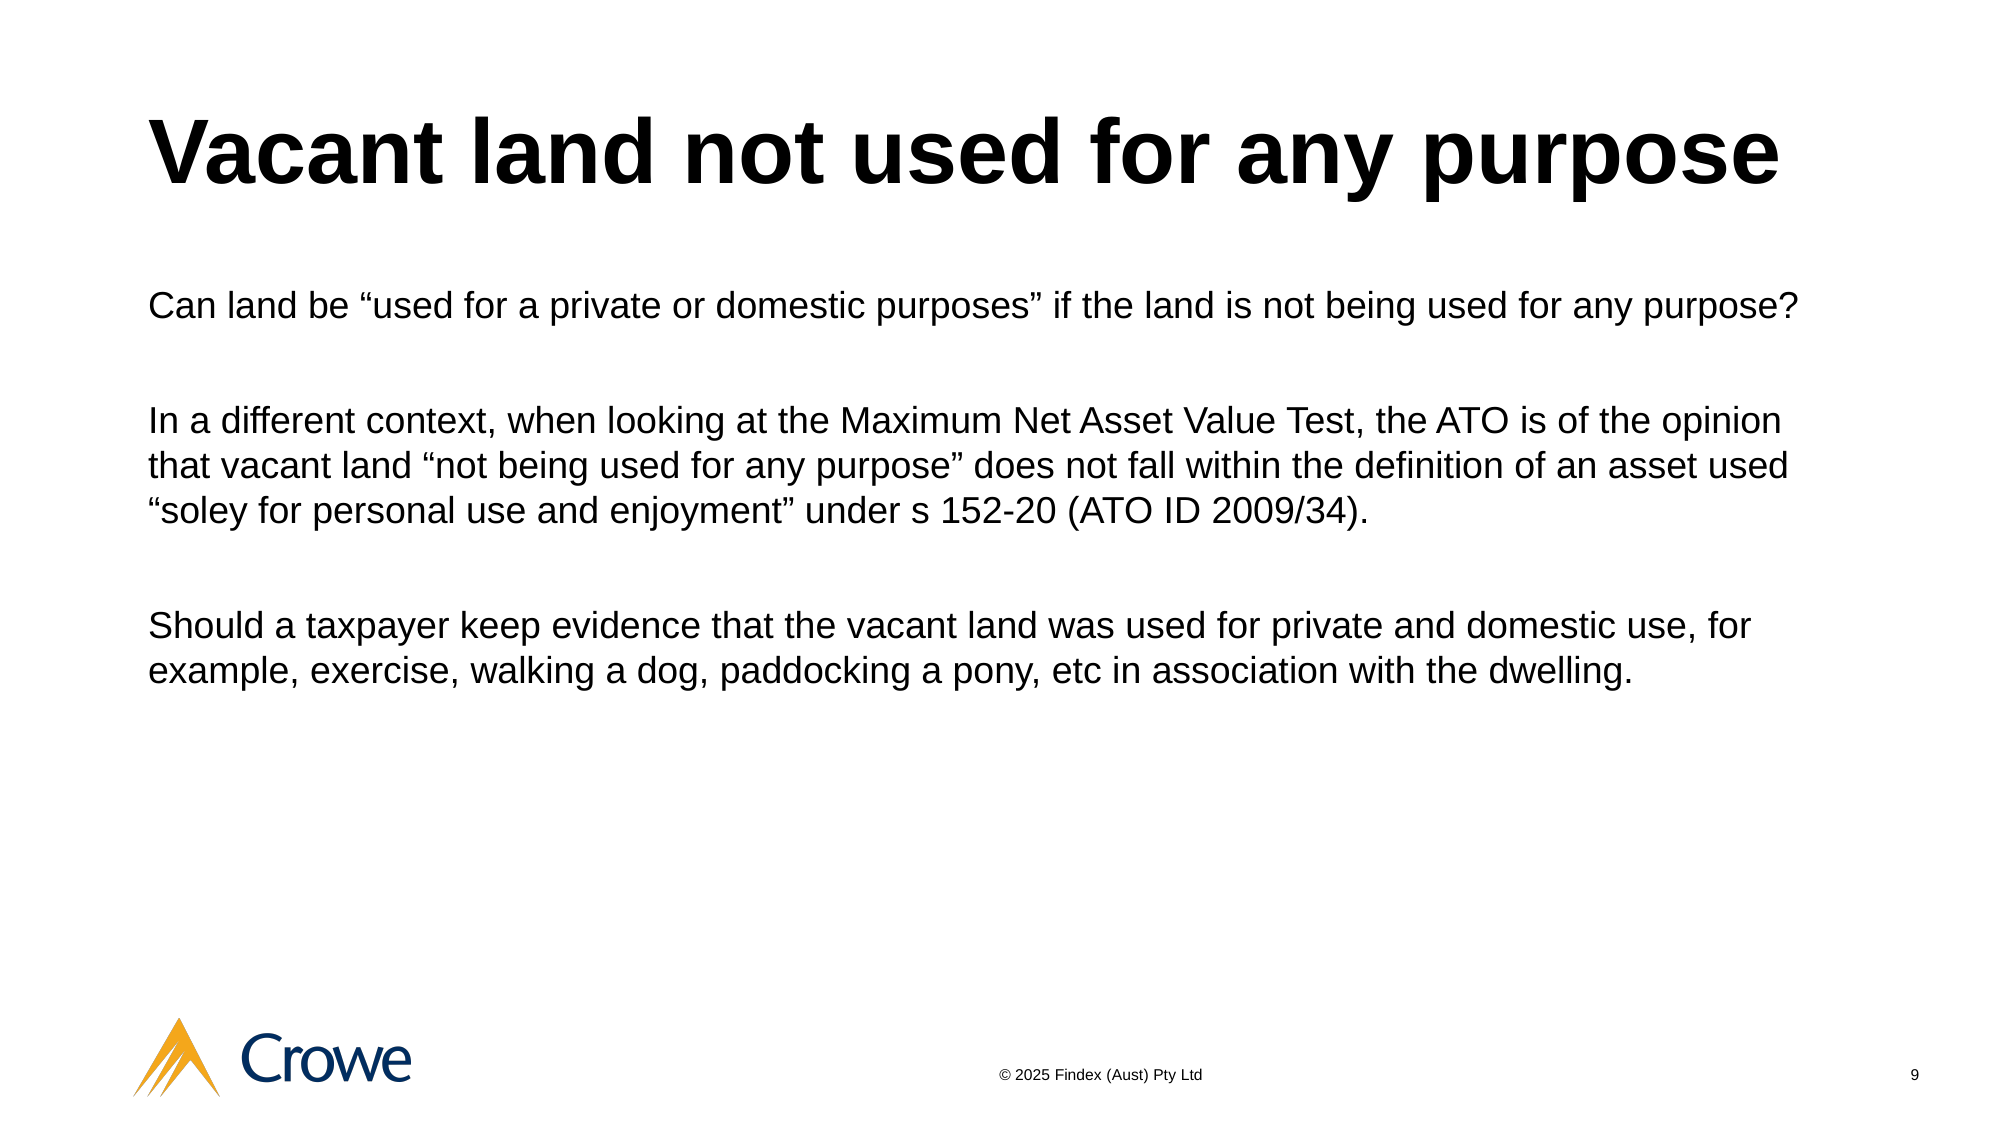

# Vacant land not used for any purpose
Can land be “used for a private or domestic purposes” if the land is not being used for any purpose?

In a different context, when looking at the Maximum Net Asset Value Test, the ATO is of the opinion that vacant land “not being used for any purpose” does not fall within the definition of an asset used “soley for personal use and enjoyment” under s 152-20 (ATO ID 2009/34).

Should a taxpayer keep evidence that the vacant land was used for private and domestic use, for example, exercise, walking a dog, paddocking a pony, etc in association with the dwelling.